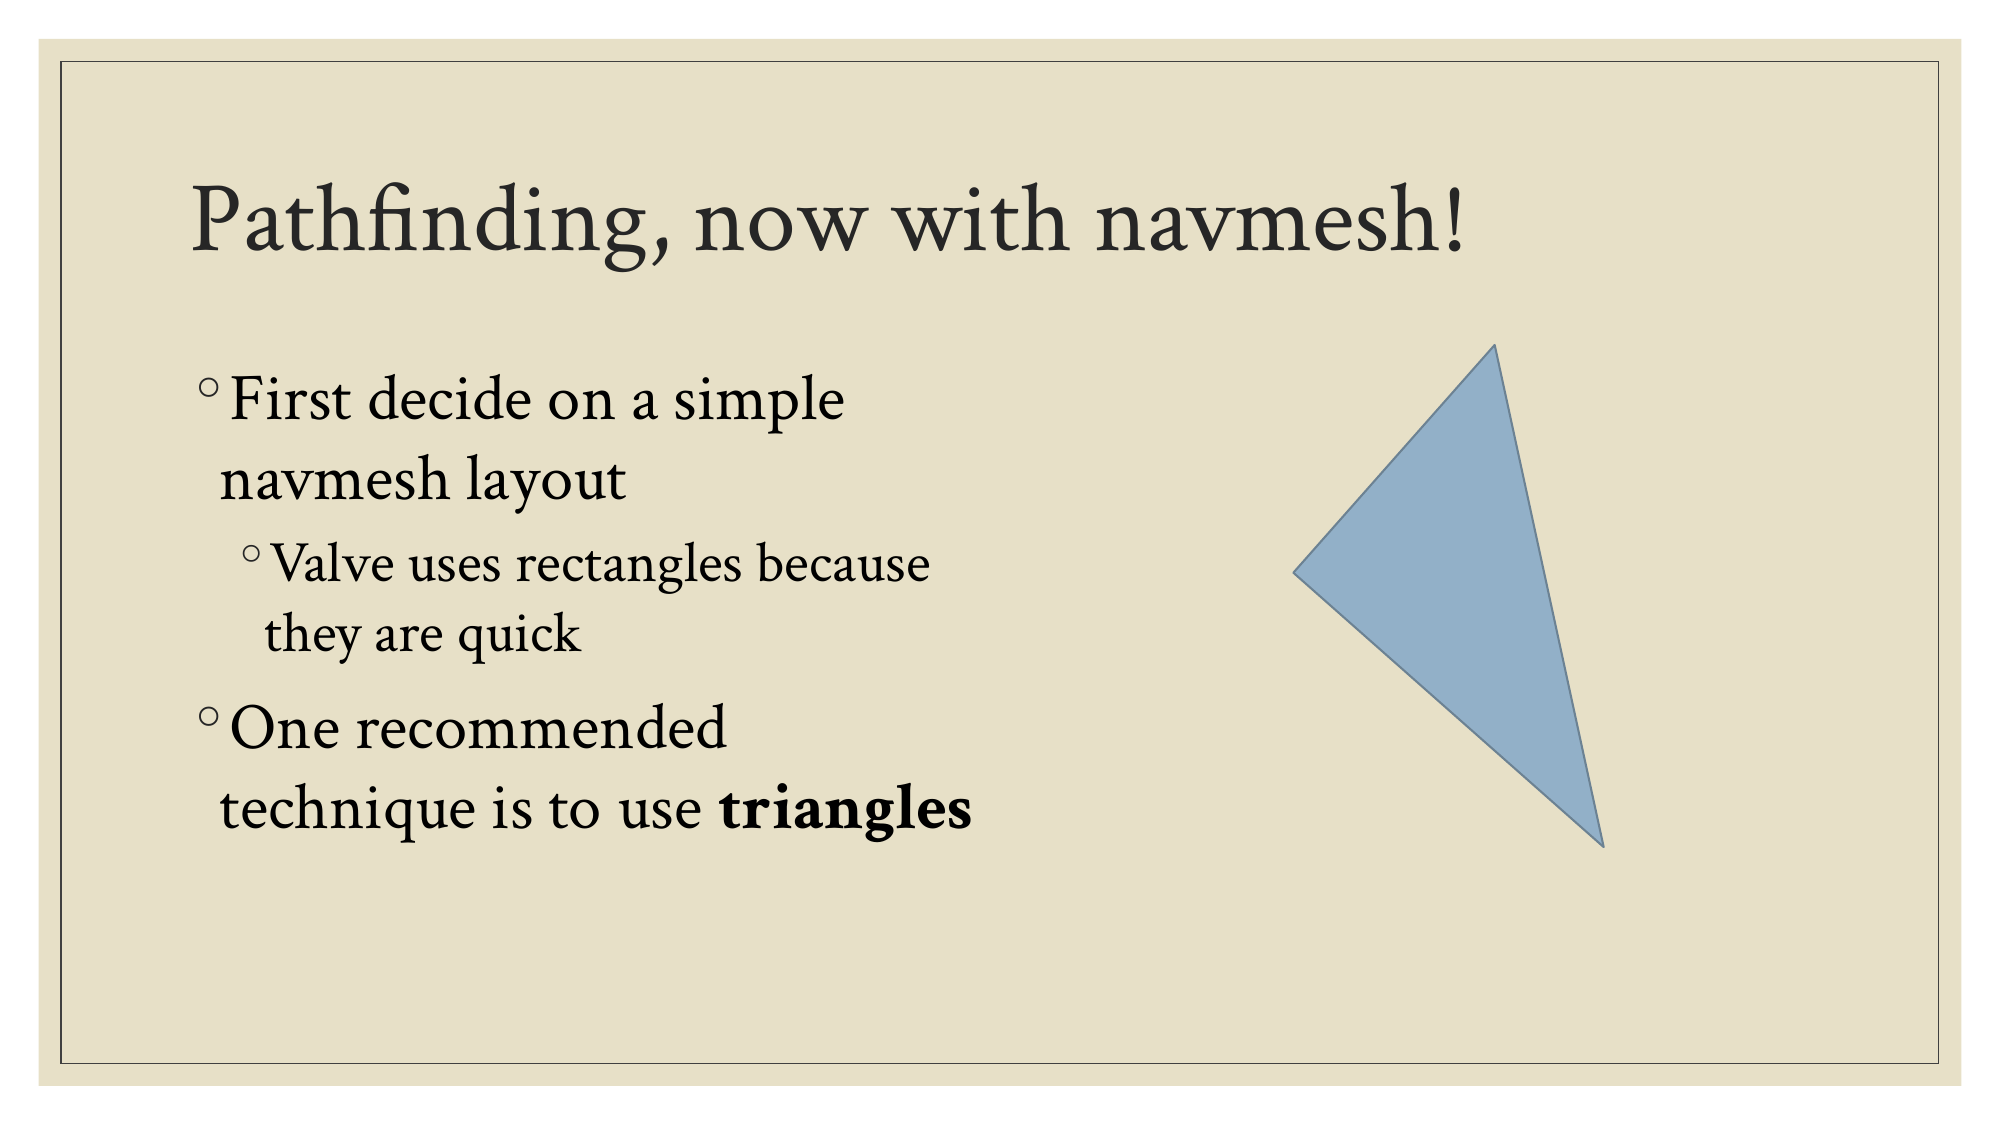

# Pathfinding, now with navmesh!
First decide on a simple navmesh layout
Valve uses rectangles because they are quick
One recommended technique is to use triangles